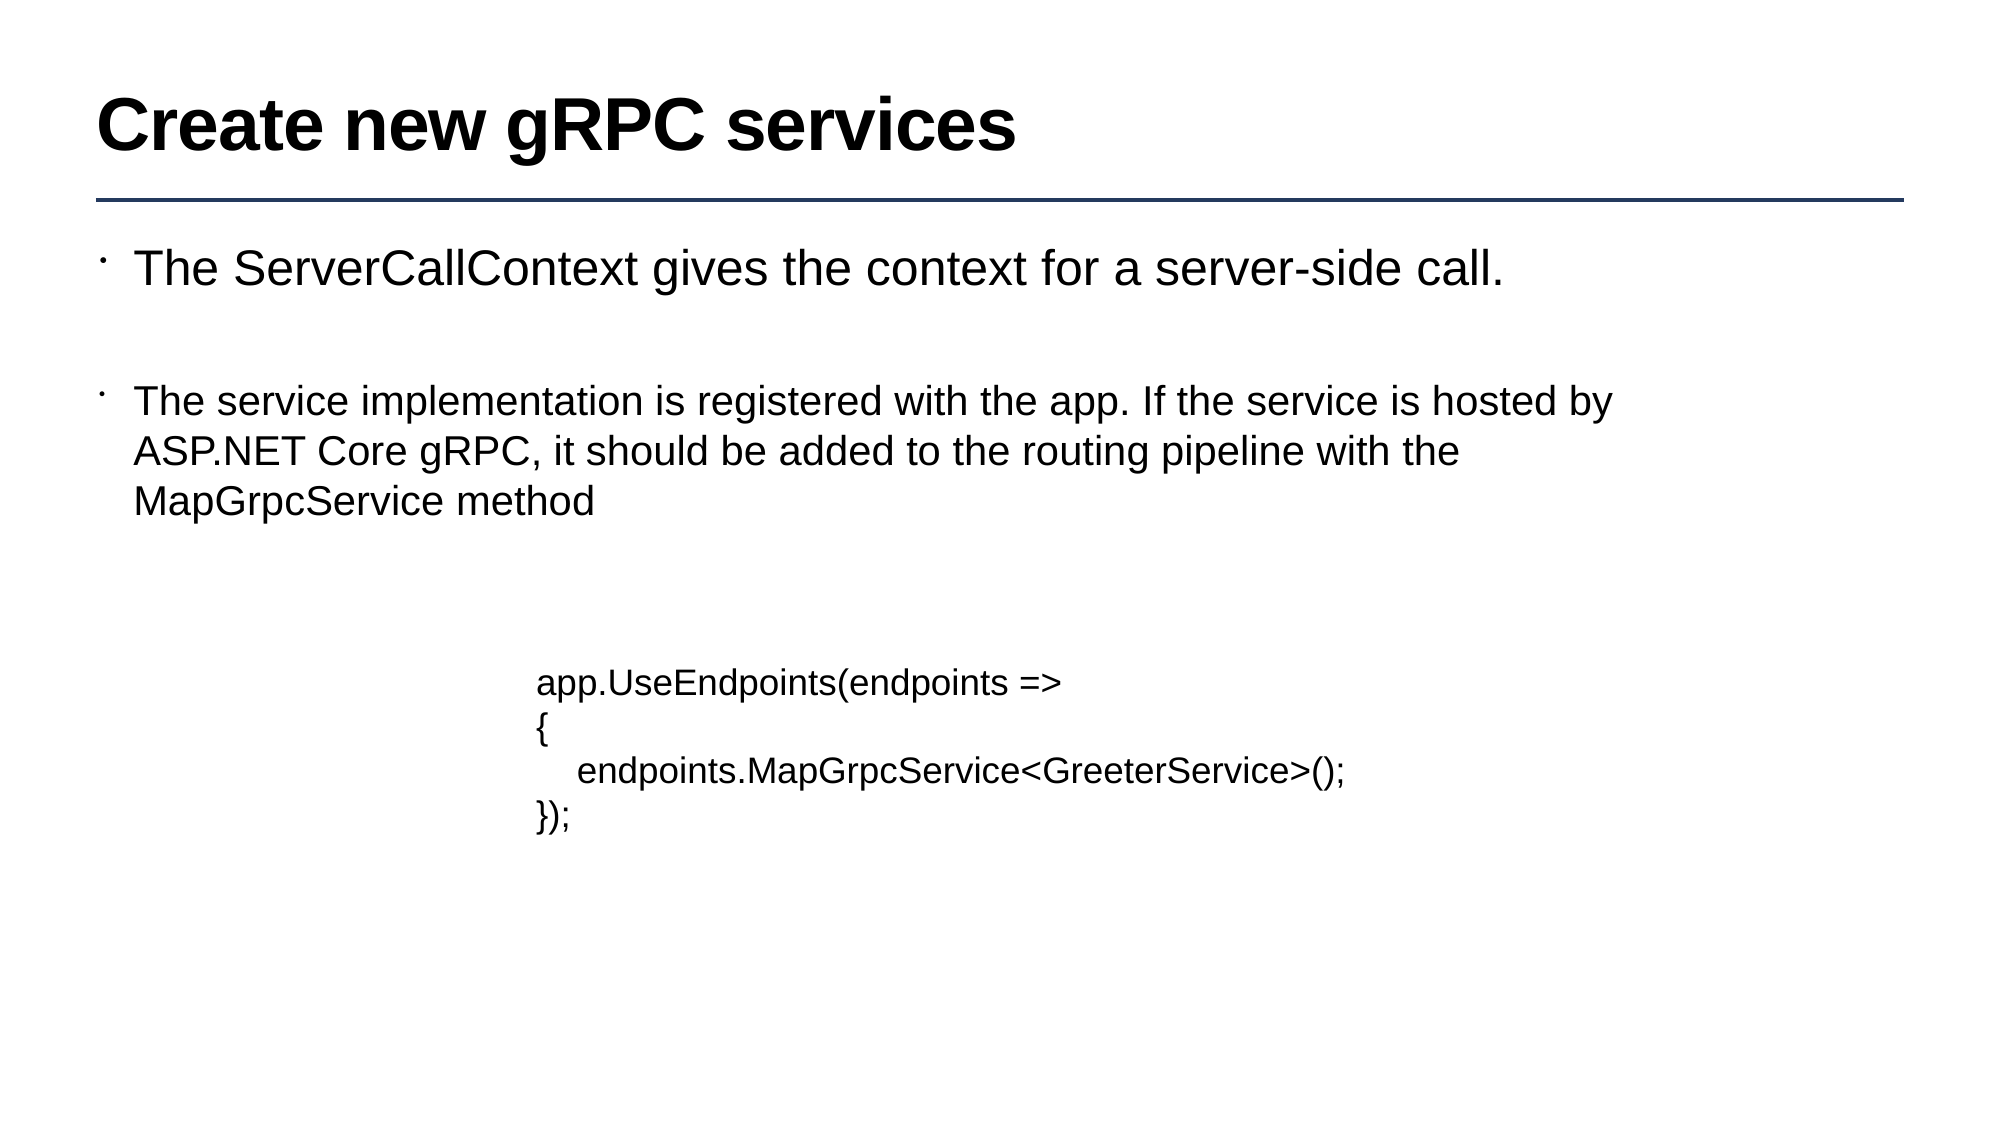

# Create new gRPC services
The ServerCallContext gives the context for a server-side call.

The service implementation is registered with the app. If the service is hosted by ASP.NET Core gRPC, it should be added to the routing pipeline with the MapGrpcService method
app.UseEndpoints(endpoints =>
{
    endpoints.MapGrpcService<GreeterService>();
});